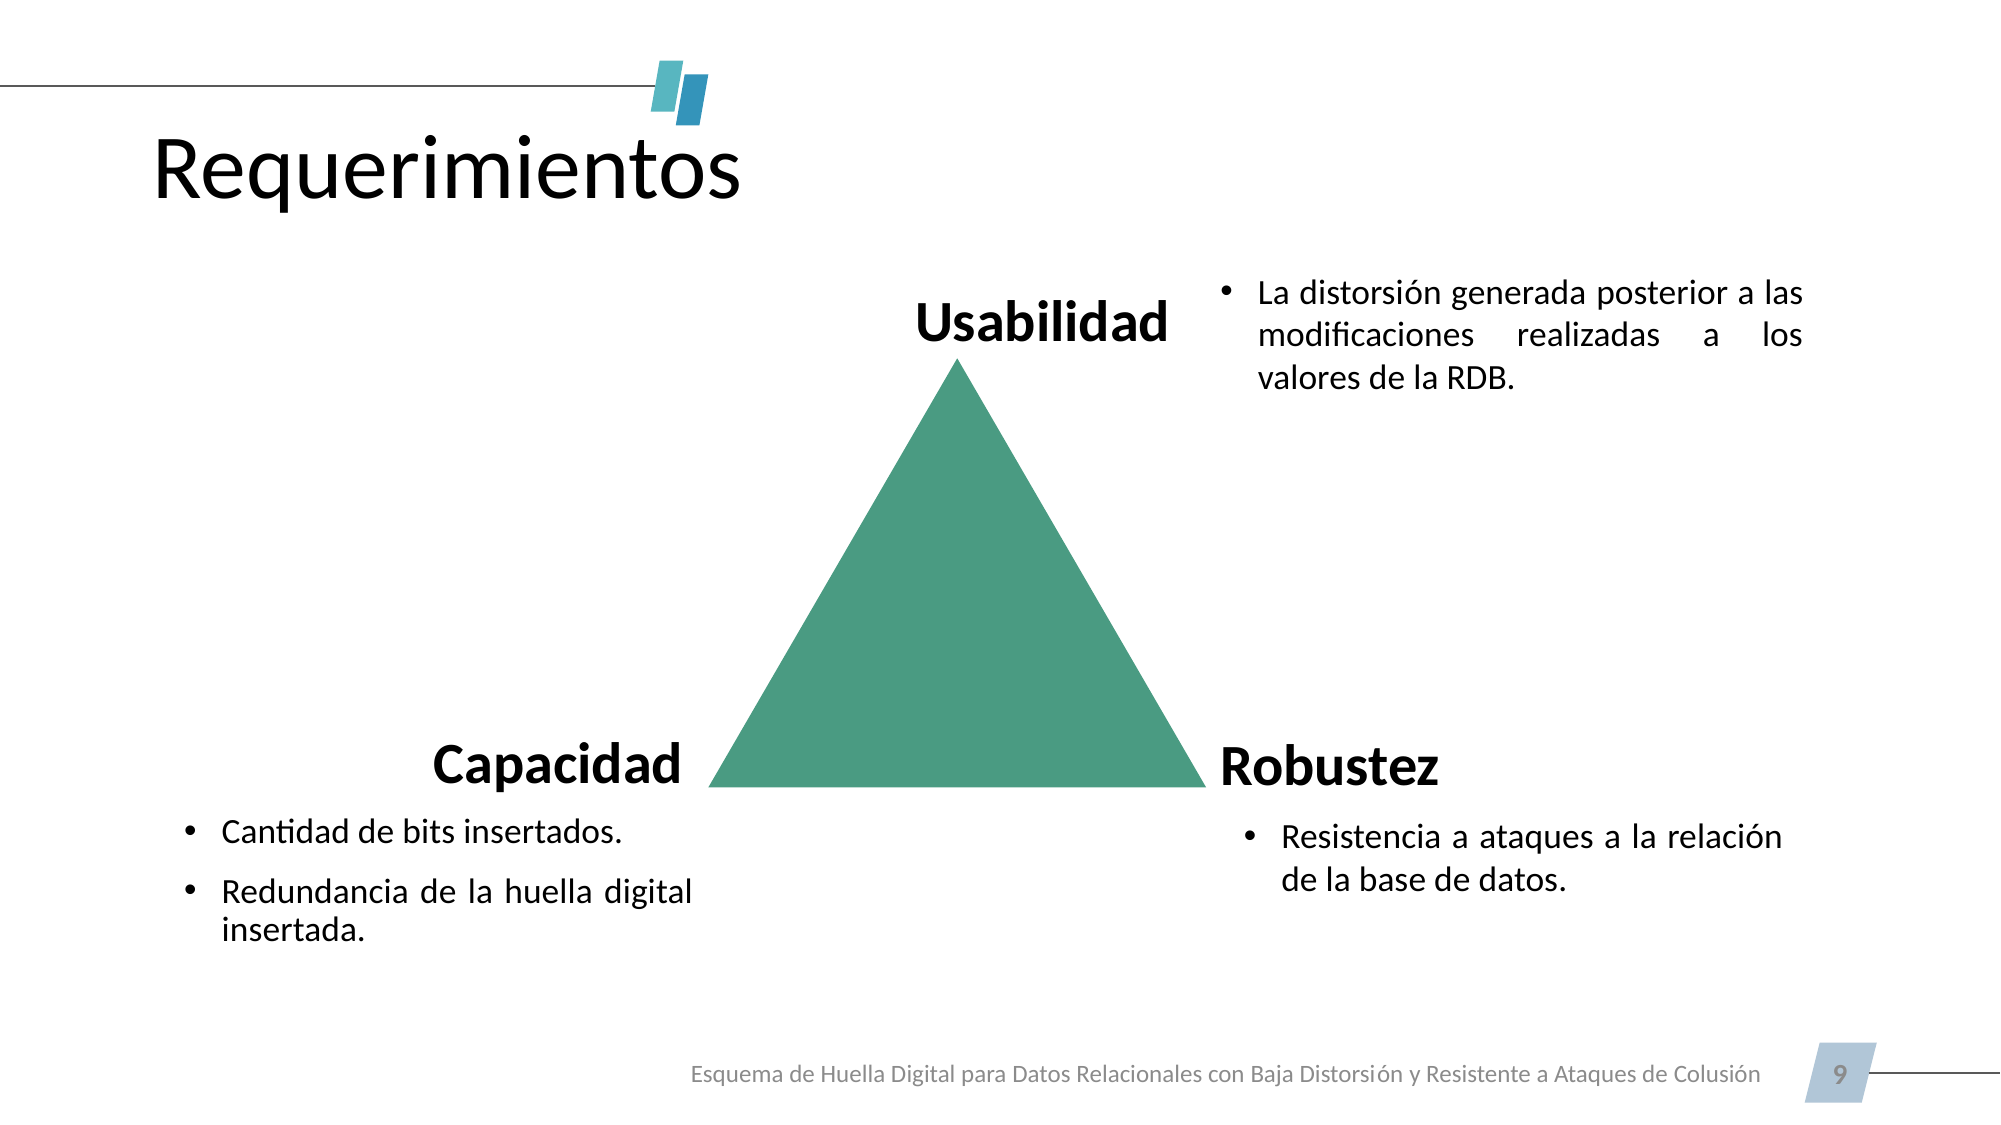

# Requerimientos

La distorsión generada posterior a las modificaciones realizadas a los valores de la RDB.
Usabilidad

Capacidad
Robustez
Cantidad de bits insertados.
Redundancia de la huella digital insertada.
Resistencia a ataques a la relación de la base de datos.
Esquema de Huella Digital para Datos Relacionales con Baja Distorsión y Resistente a Ataques de Colusión
9
The Power of PowerPoint | thepopp.com
The Power of PowerPoint | thepopp.com
The Power of PowerPoint | thepopp.com